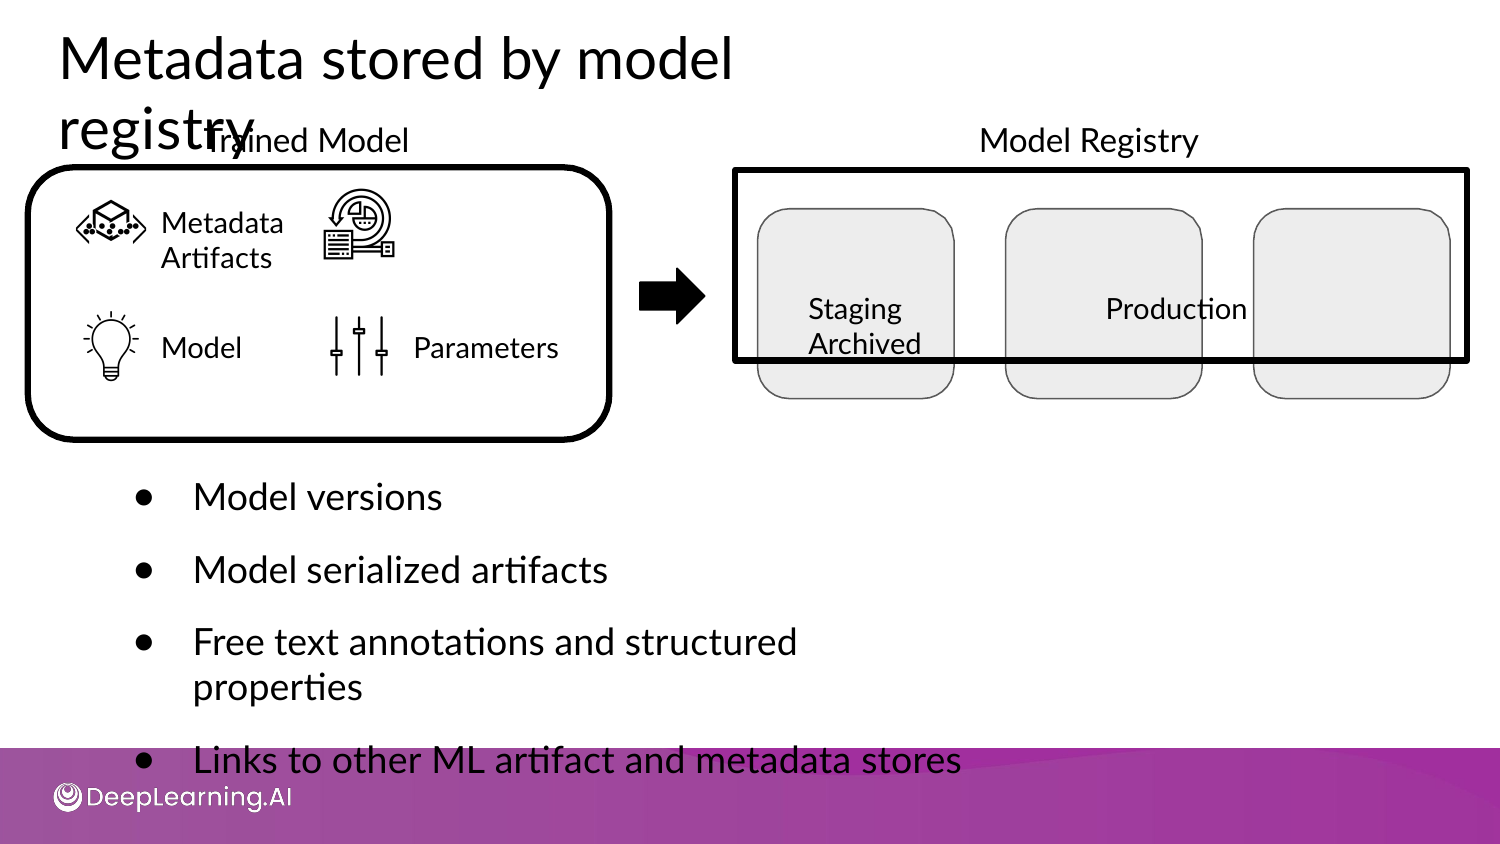

# Metadata stored by model registry
Trained Model
Model Registry

Staging	Production	Archived
Metadata	Artifacts

Model
Parameters
Model versions
Model serialized artifacts
Free text annotations and structured properties
Links to other ML artifact and metadata stores